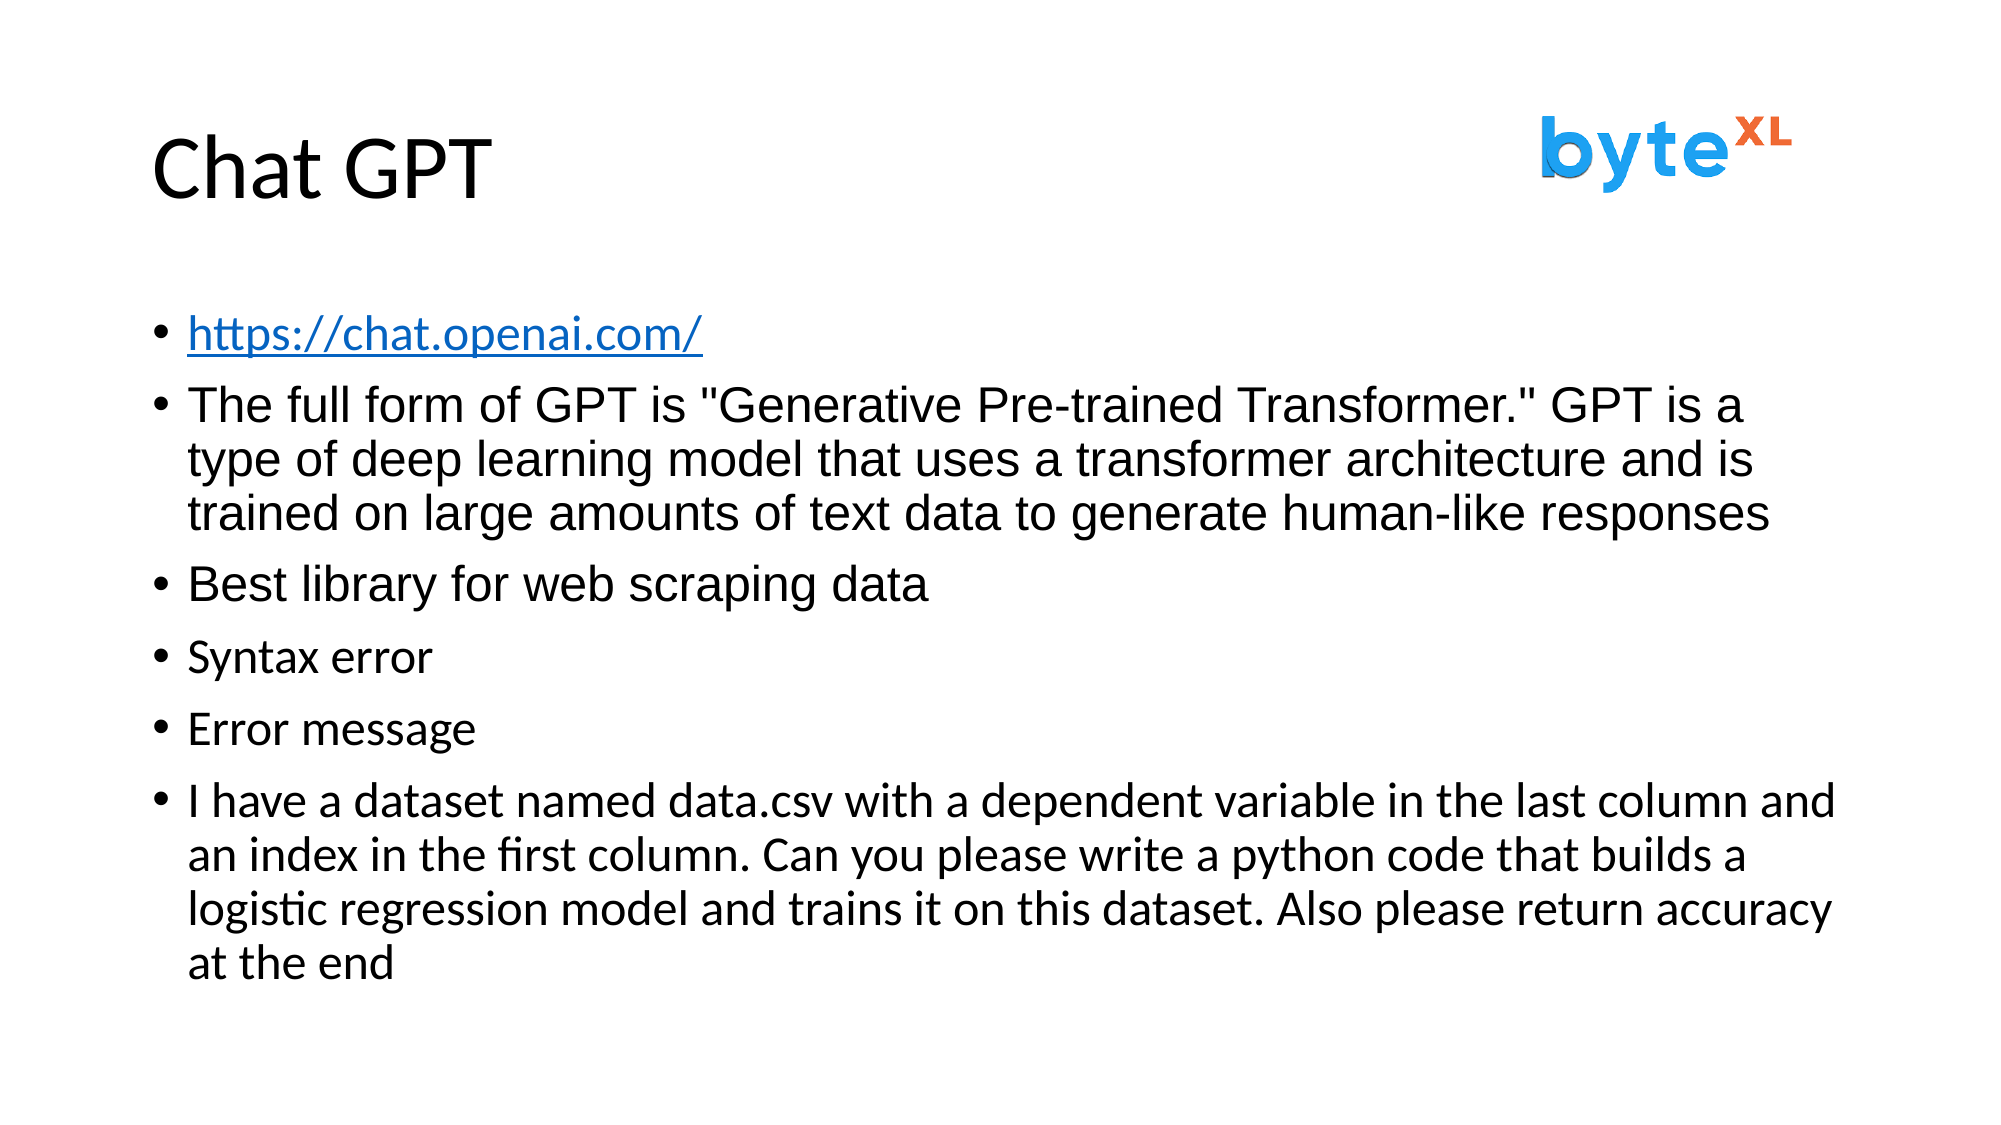

# Chat GPT
https://chat.openai.com/
The full form of GPT is "Generative Pre-trained Transformer." GPT is a type of deep learning model that uses a transformer architecture and is trained on large amounts of text data to generate human-like responses
Best library for web scraping data
Syntax error
Error message
I have a dataset named data.csv with a dependent variable in the last column and an index in the first column. Can you please write a python code that builds a logistic regression model and trains it on this dataset. Also please return accuracy at the end